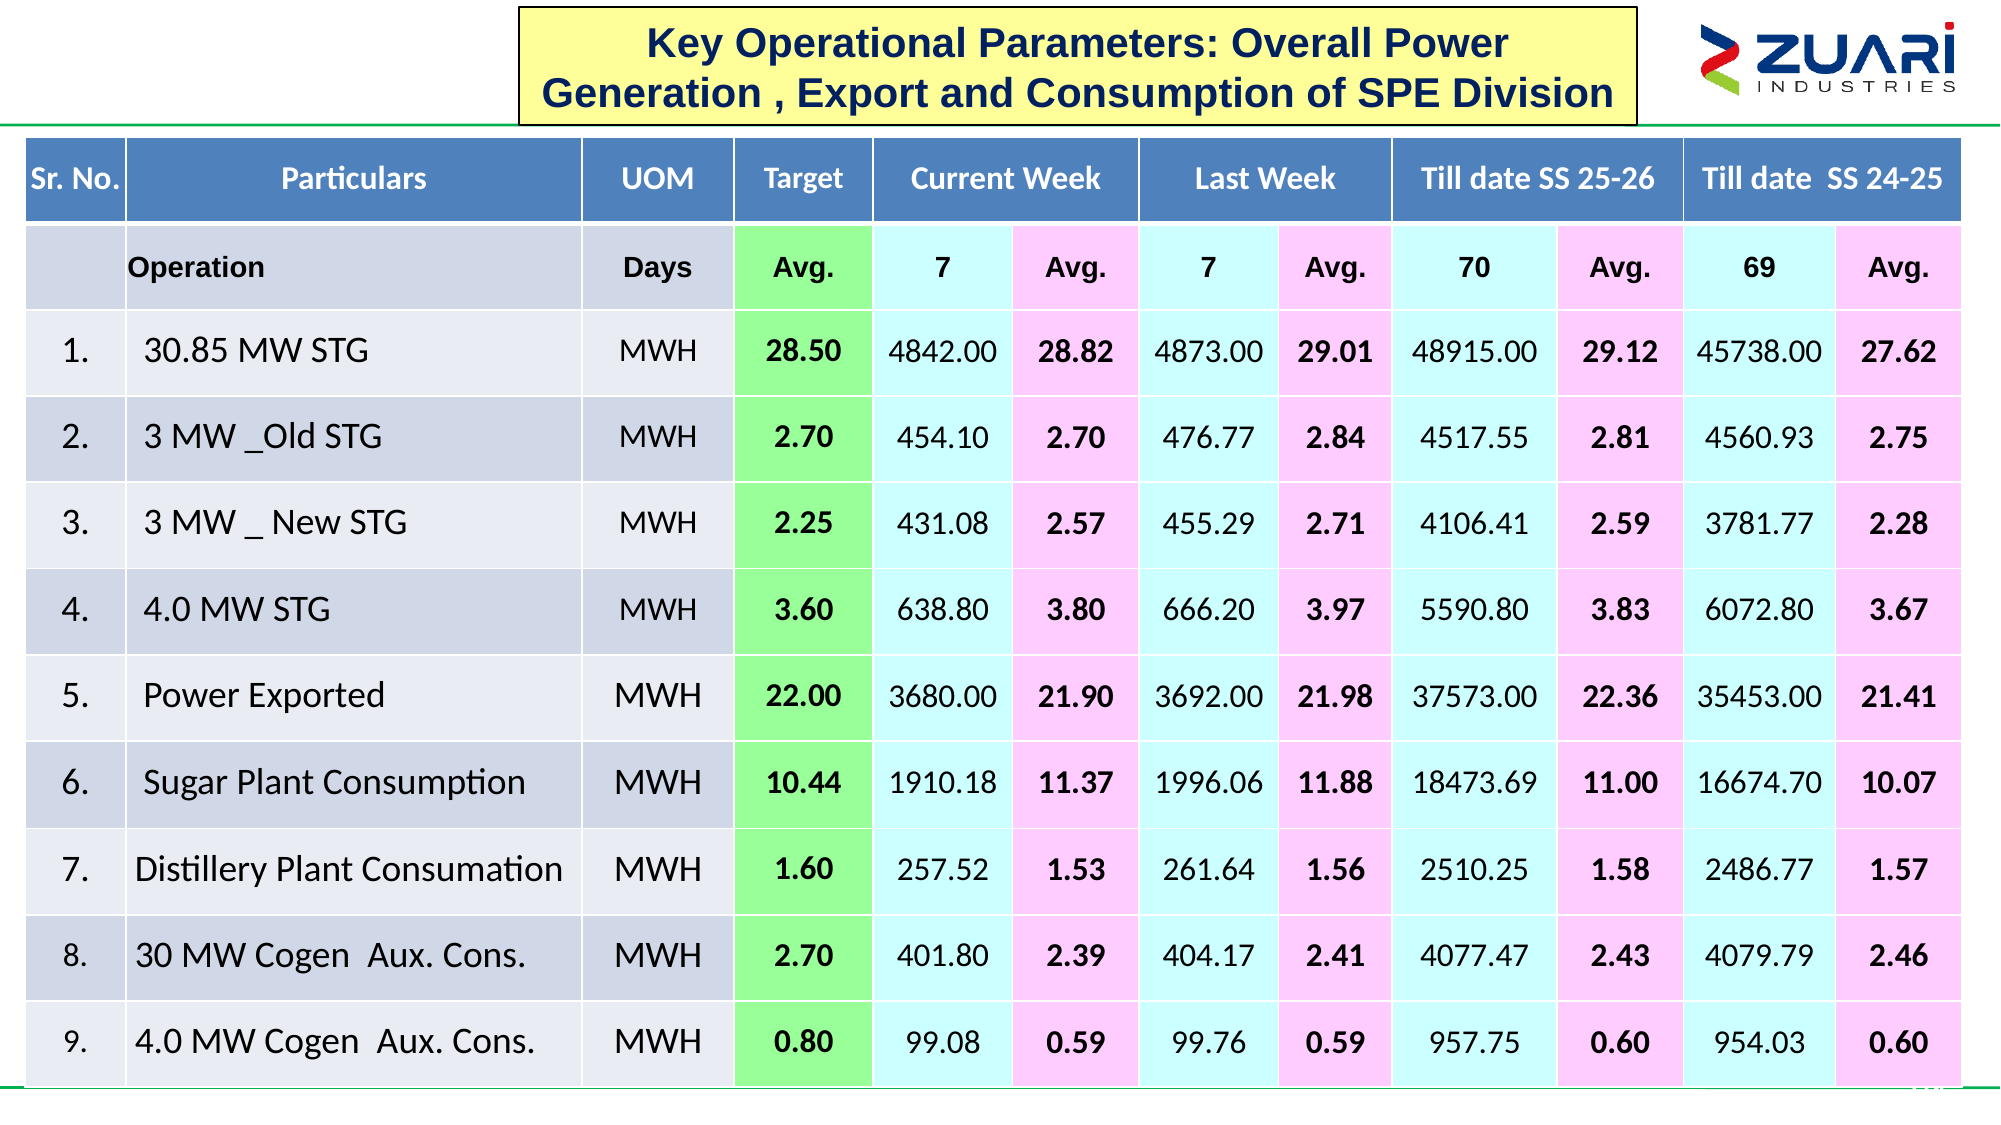

Key Operational Parameters: Overall Power Generation , Export and Consumption of SPE Division
| Sr. No. | Particulars | UOM | Target | Current Week |  | Last Week |  | Till date SS 25-26 |  | Till date SS 24-25 |  |
| --- | --- | --- | --- | --- | --- | --- | --- | --- | --- | --- | --- |
|  | Operation | Days | Avg. | 7 | Avg. | 7 | Avg. | 70 | Avg. | 69 | Avg. |
| 1. | 30.85 MW STG | MWH | 28.50 | 4842.00 | 28.82 | 4873.00 | 29.01 | 48915.00 | 29.12 | 45738.00 | 27.62 |
| 2. | 3 MW \_Old STG | MWH | 2.70 | 454.10 | 2.70 | 476.77 | 2.84 | 4517.55 | 2.81 | 4560.93 | 2.75 |
| 3. | 3 MW \_ New STG | MWH | 2.25 | 431.08 | 2.57 | 455.29 | 2.71 | 4106.41 | 2.59 | 3781.77 | 2.28 |
| 4. | 4.0 MW STG | MWH | 3.60 | 638.80 | 3.80 | 666.20 | 3.97 | 5590.80 | 3.83 | 6072.80 | 3.67 |
| 5. | Power Exported | MWH | 22.00 | 3680.00 | 21.90 | 3692.00 | 21.98 | 37573.00 | 22.36 | 35453.00 | 21.41 |
| 6. | Sugar Plant Consumption | MWH | 10.44 | 1910.18 | 11.37 | 1996.06 | 11.88 | 18473.69 | 11.00 | 16674.70 | 10.07 |
| 7. | Distillery Plant Consumation | MWH | 1.60 | 257.52 | 1.53 | 261.64 | 1.56 | 2510.25 | 1.58 | 2486.77 | 1.57 |
| 8. | 30 MW Cogen Aux. Cons. | MWH | 2.70 | 401.80 | 2.39 | 404.17 | 2.41 | 4077.47 | 2.43 | 4079.79 | 2.46 |
| 9. | 4.0 MW Cogen Aux. Cons. | MWH | 0.80 | 99.08 | 0.59 | 99.76 | 0.59 | 957.75 | 0.60 | 954.03 | 0.60 |
81